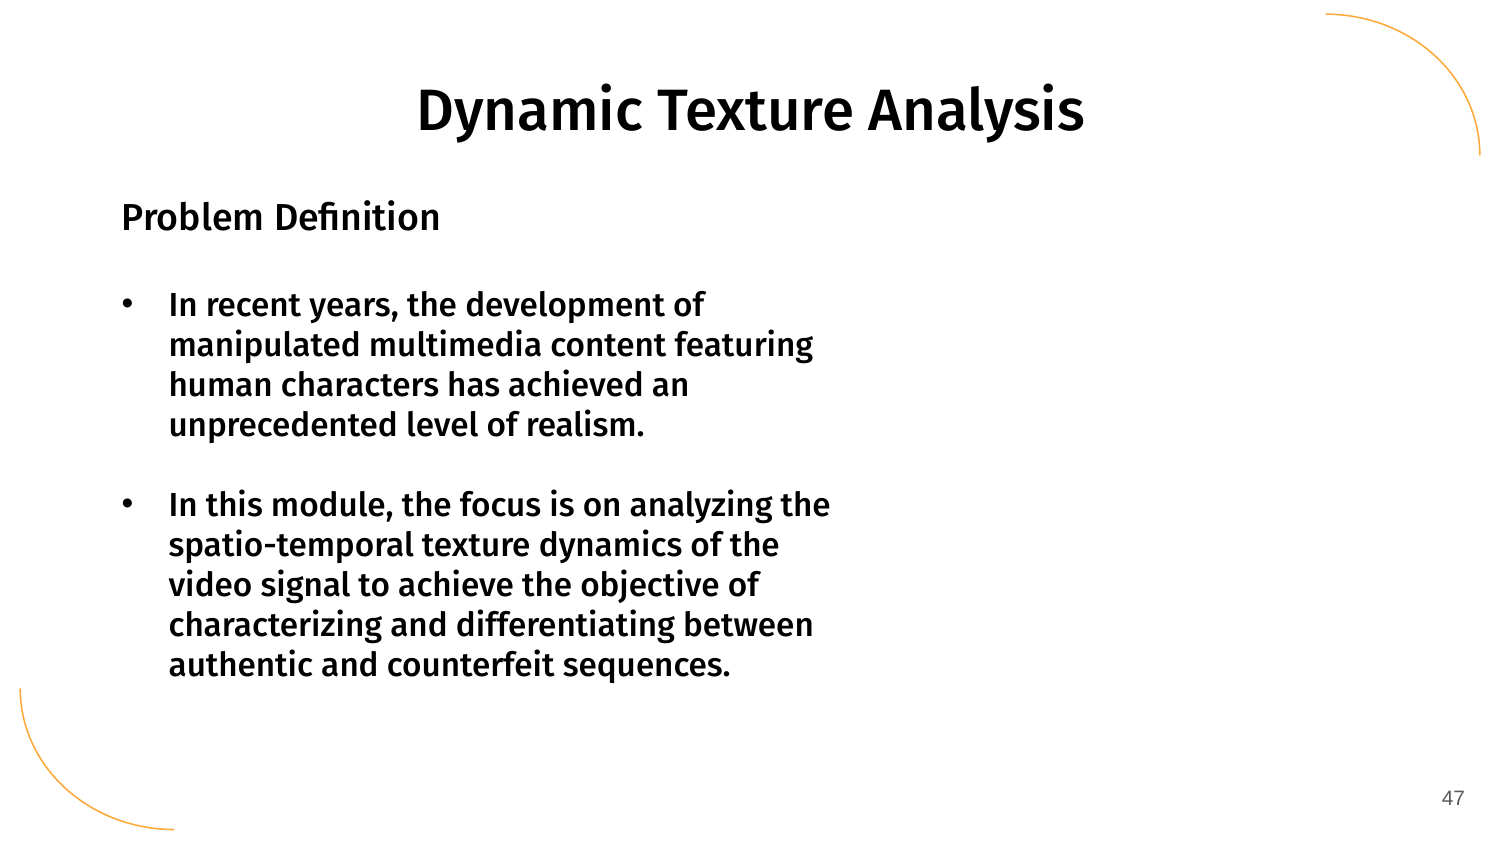

Dynamic Texture Analysis
Problem Definition

In recent years, the development of manipulated multimedia content featuring human characters has achieved an unprecedented level of realism.
In this module, the focus is on analyzing the spatio-temporal texture dynamics of the video signal to achieve the objective of characterizing and differentiating between authentic and counterfeit sequences.
47